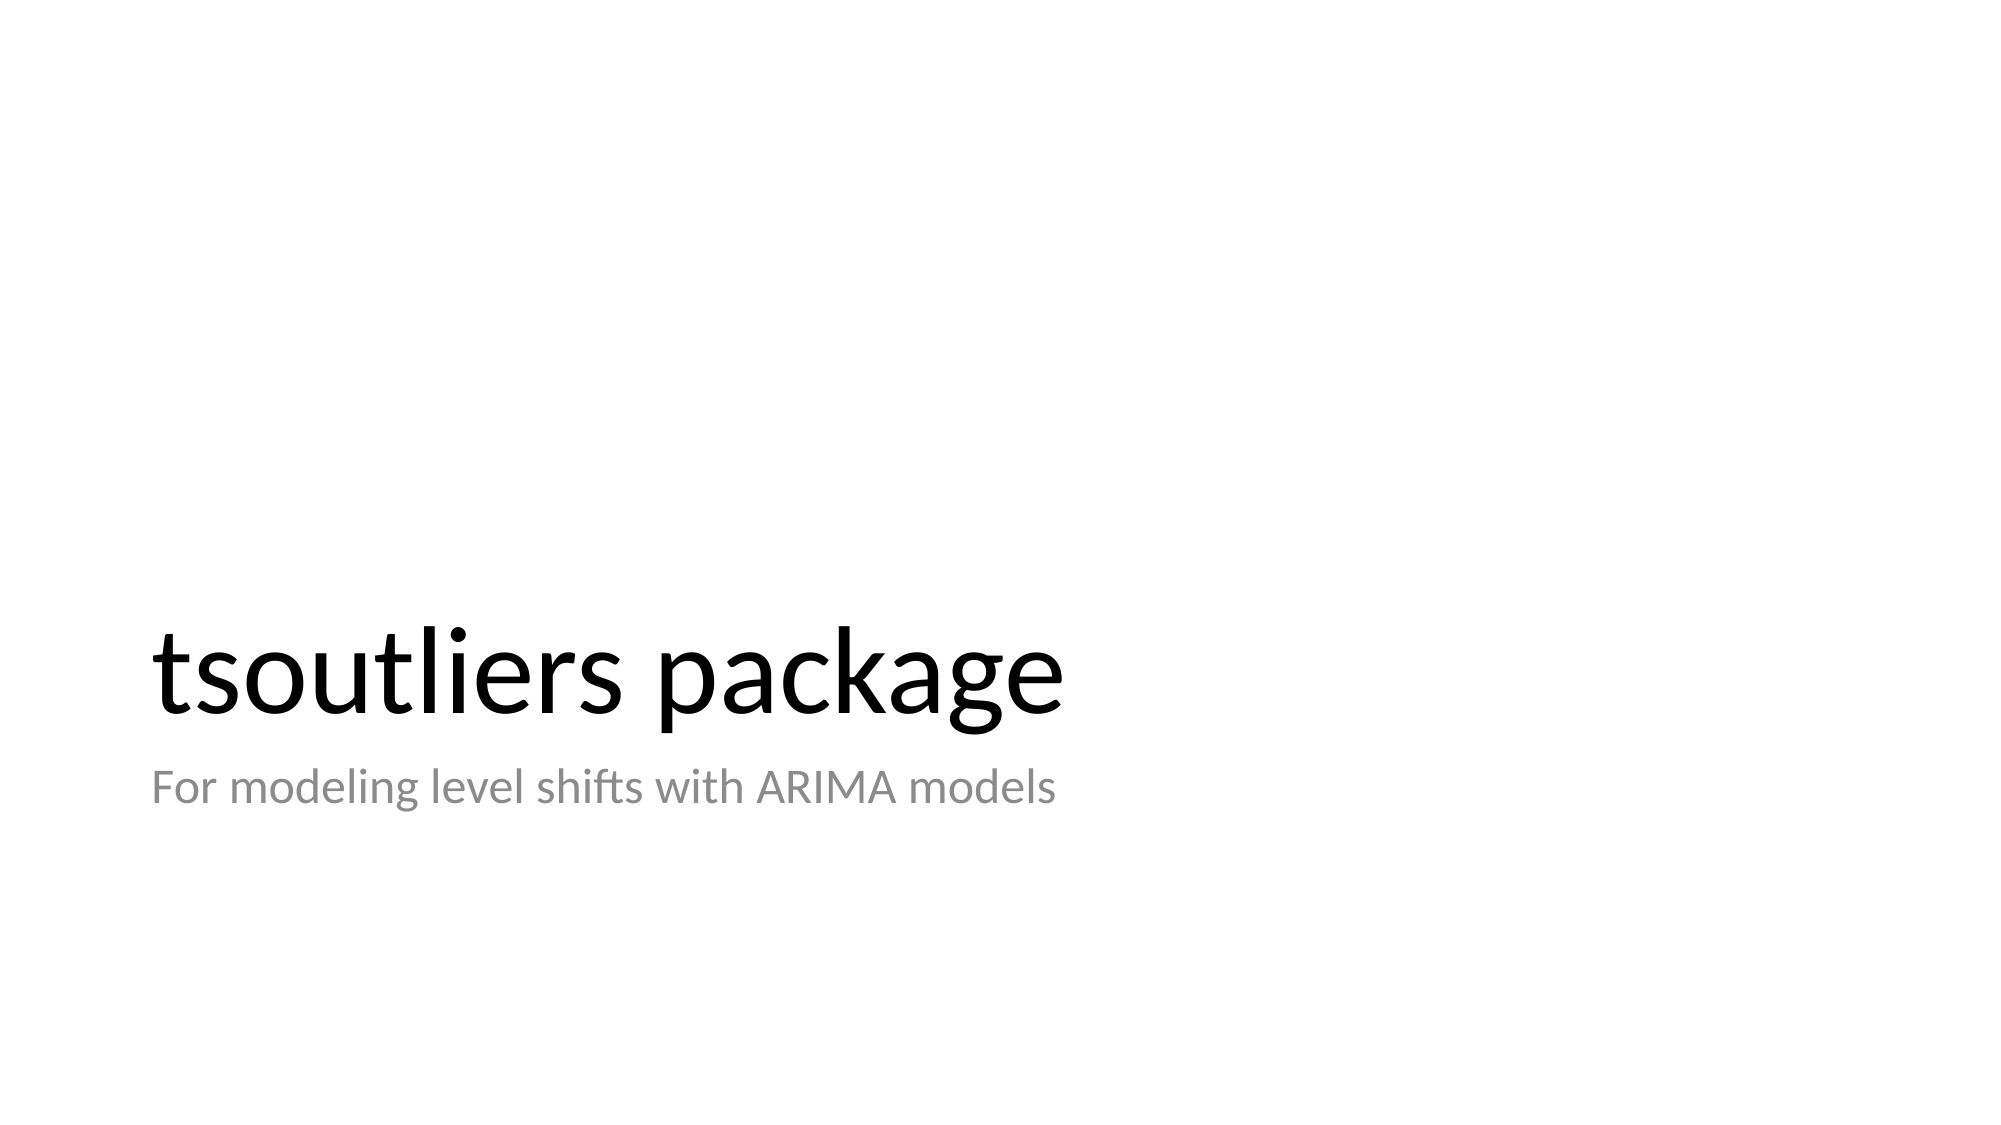

# tsoutliers package
For modeling level shifts with ARIMA models